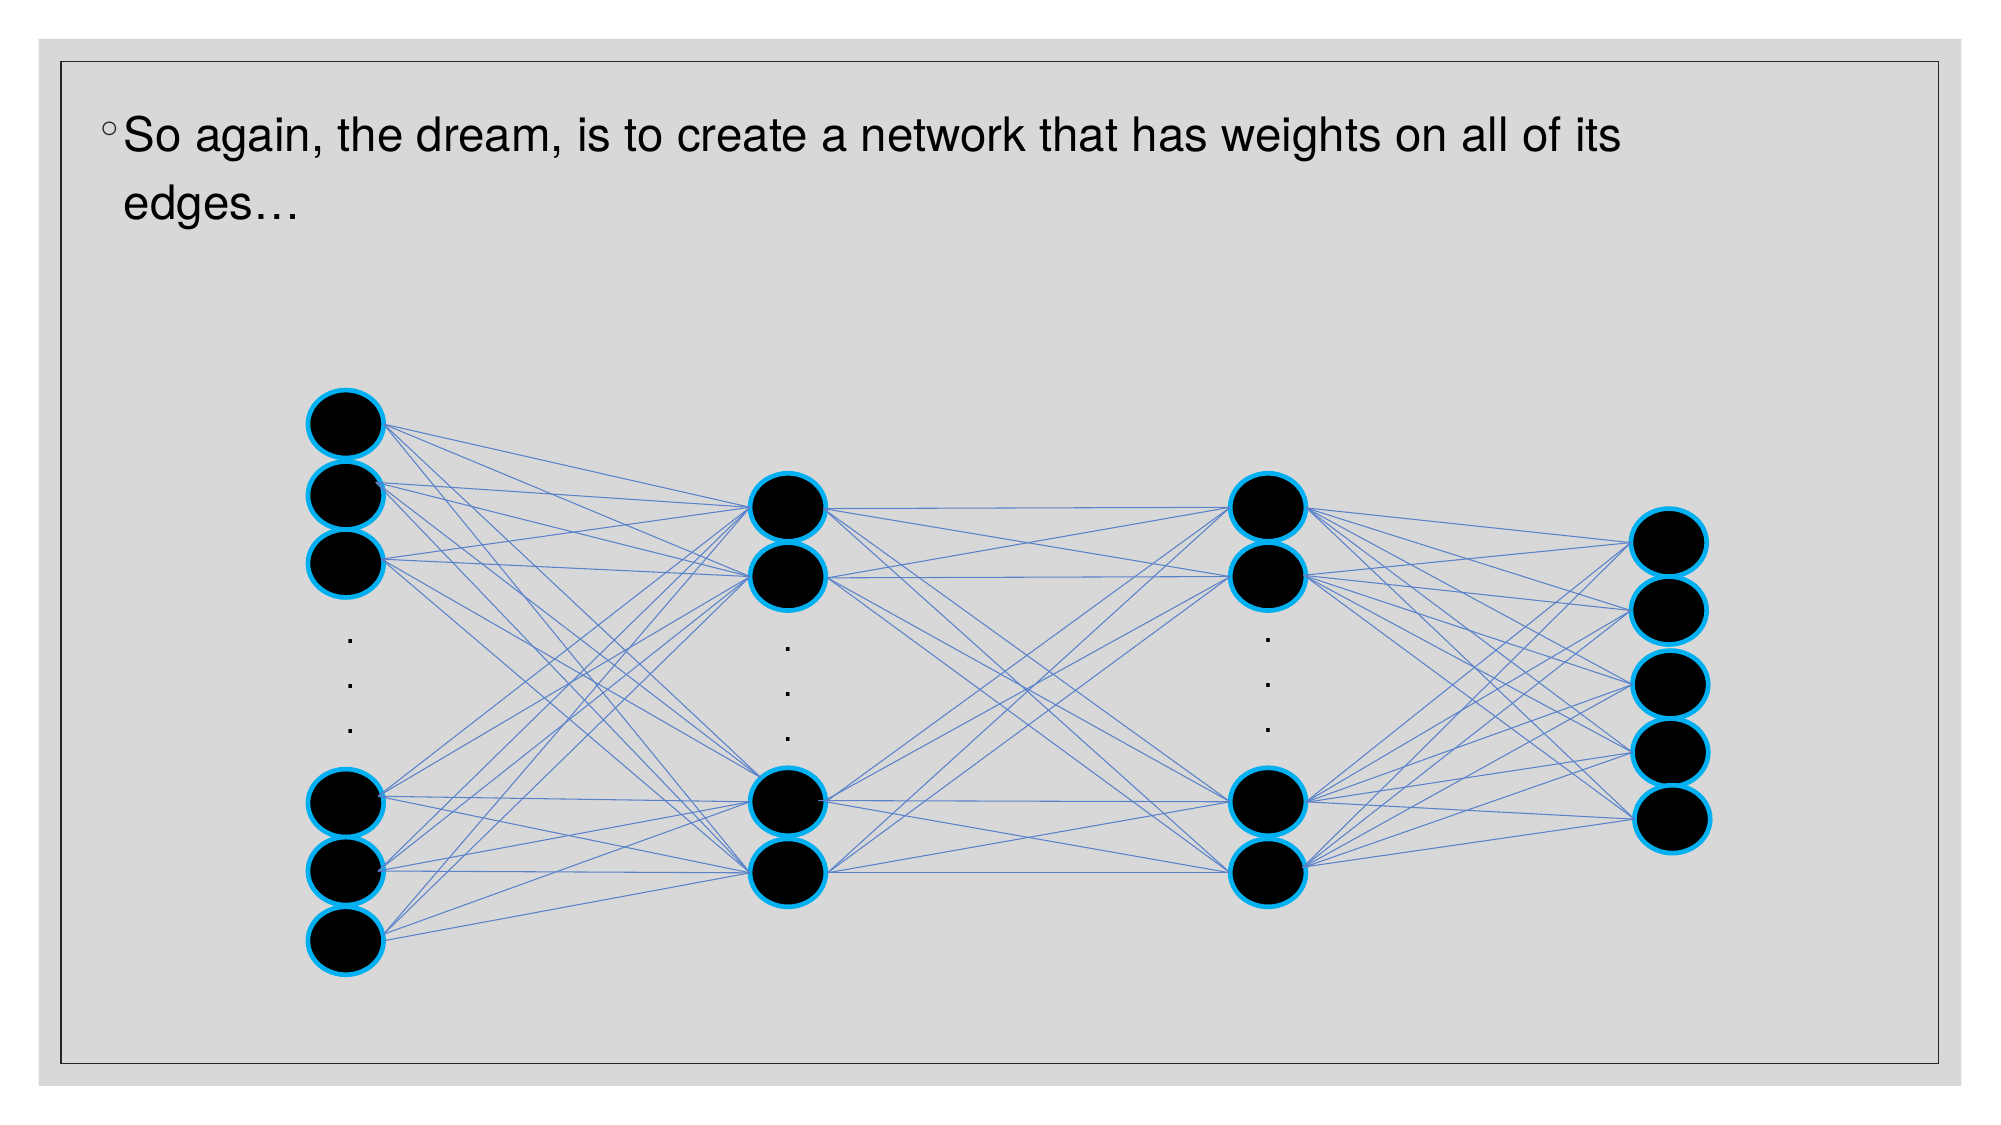

So again, the dream, is to create a network that has weights on all of its edges…

.
.
.

.
.
.

.
.
.